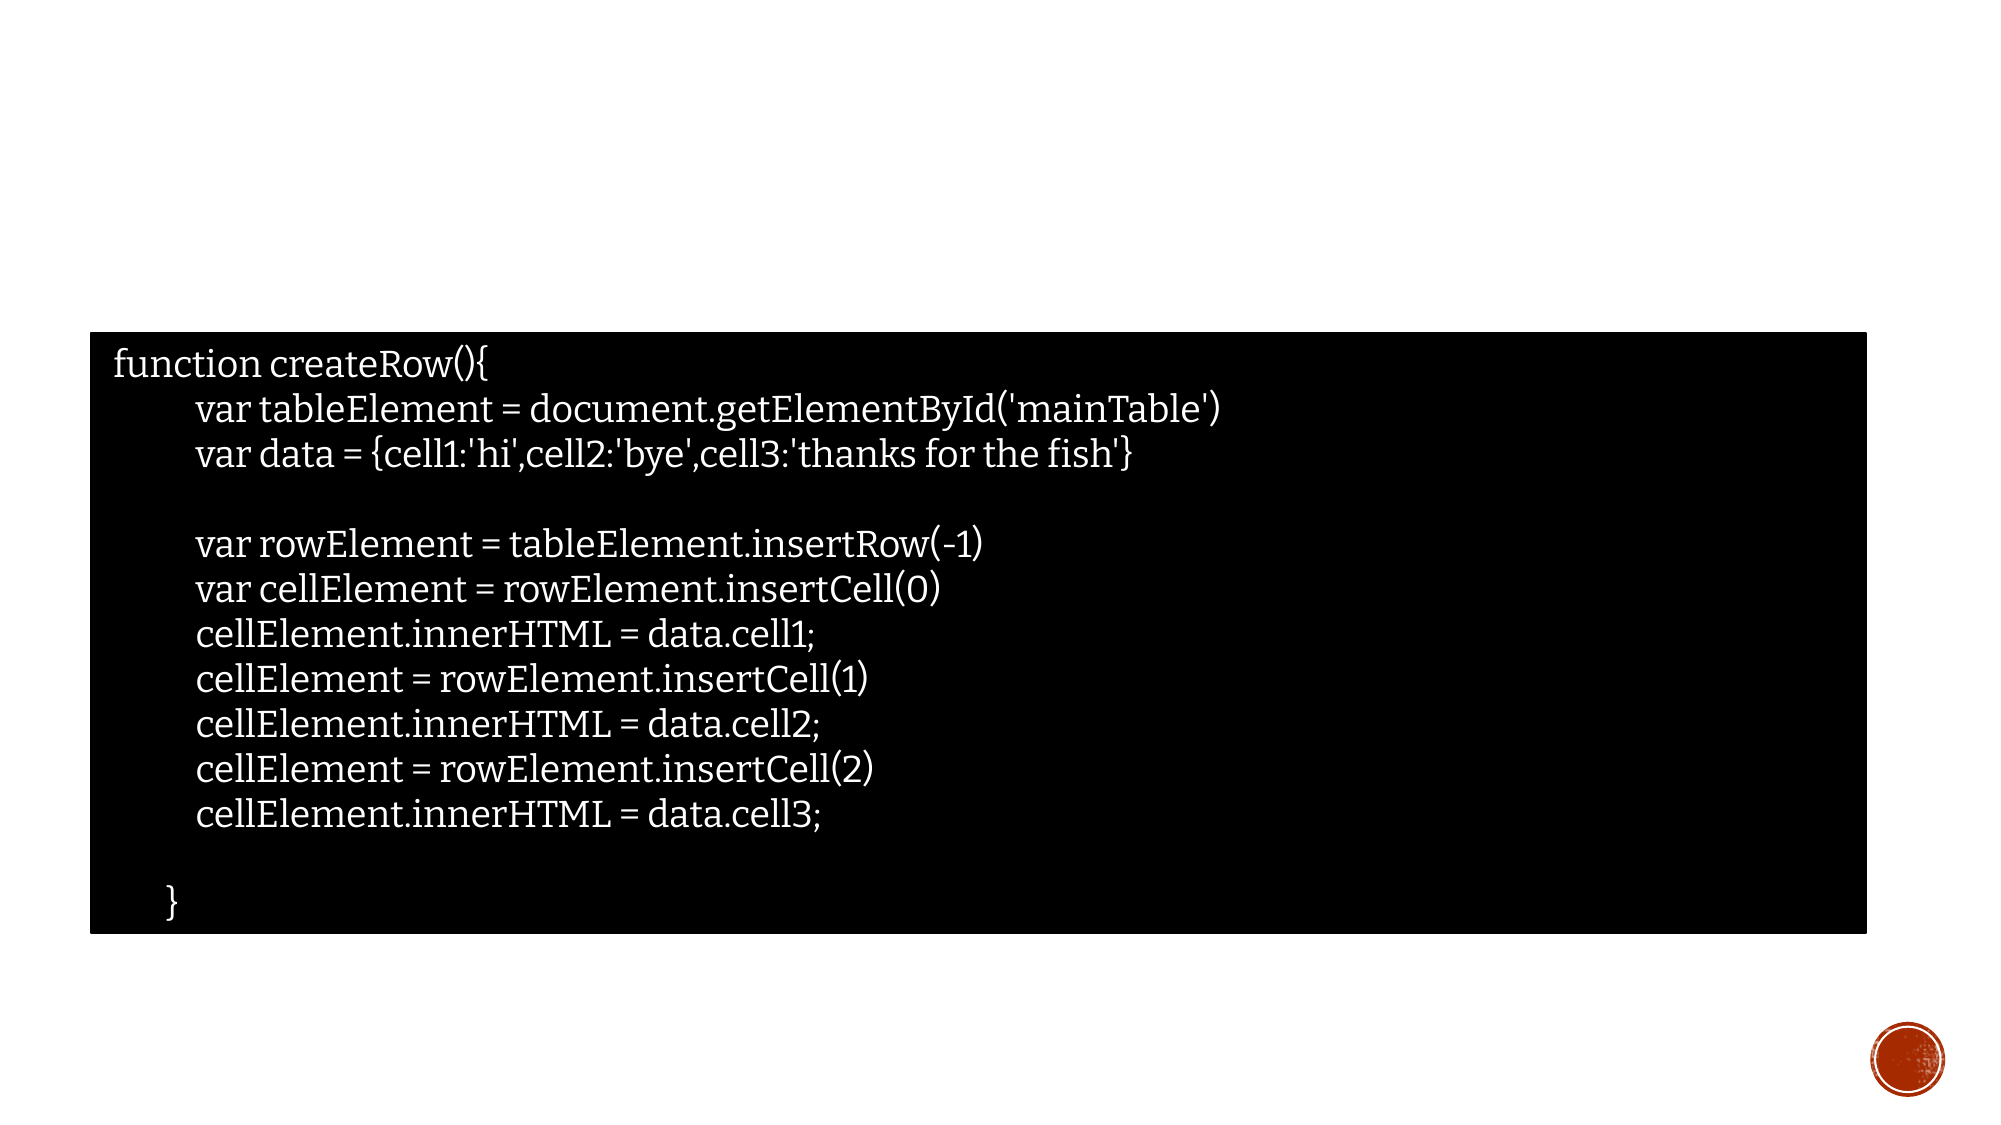

function createRow(){
            var tableElement = document.getElementById('mainTable')
            var data = {cell1:'hi',cell2:'bye',cell3:'thanks for the fish'}
            var rowElement = tableElement.insertRow(-1)
            var cellElement = rowElement.insertCell(0)
            cellElement.innerHTML = data.cell1;
            cellElement = rowElement.insertCell(1)
            cellElement.innerHTML = data.cell2;
            cellElement = rowElement.insertCell(2)
            cellElement.innerHTML = data.cell3;

        }